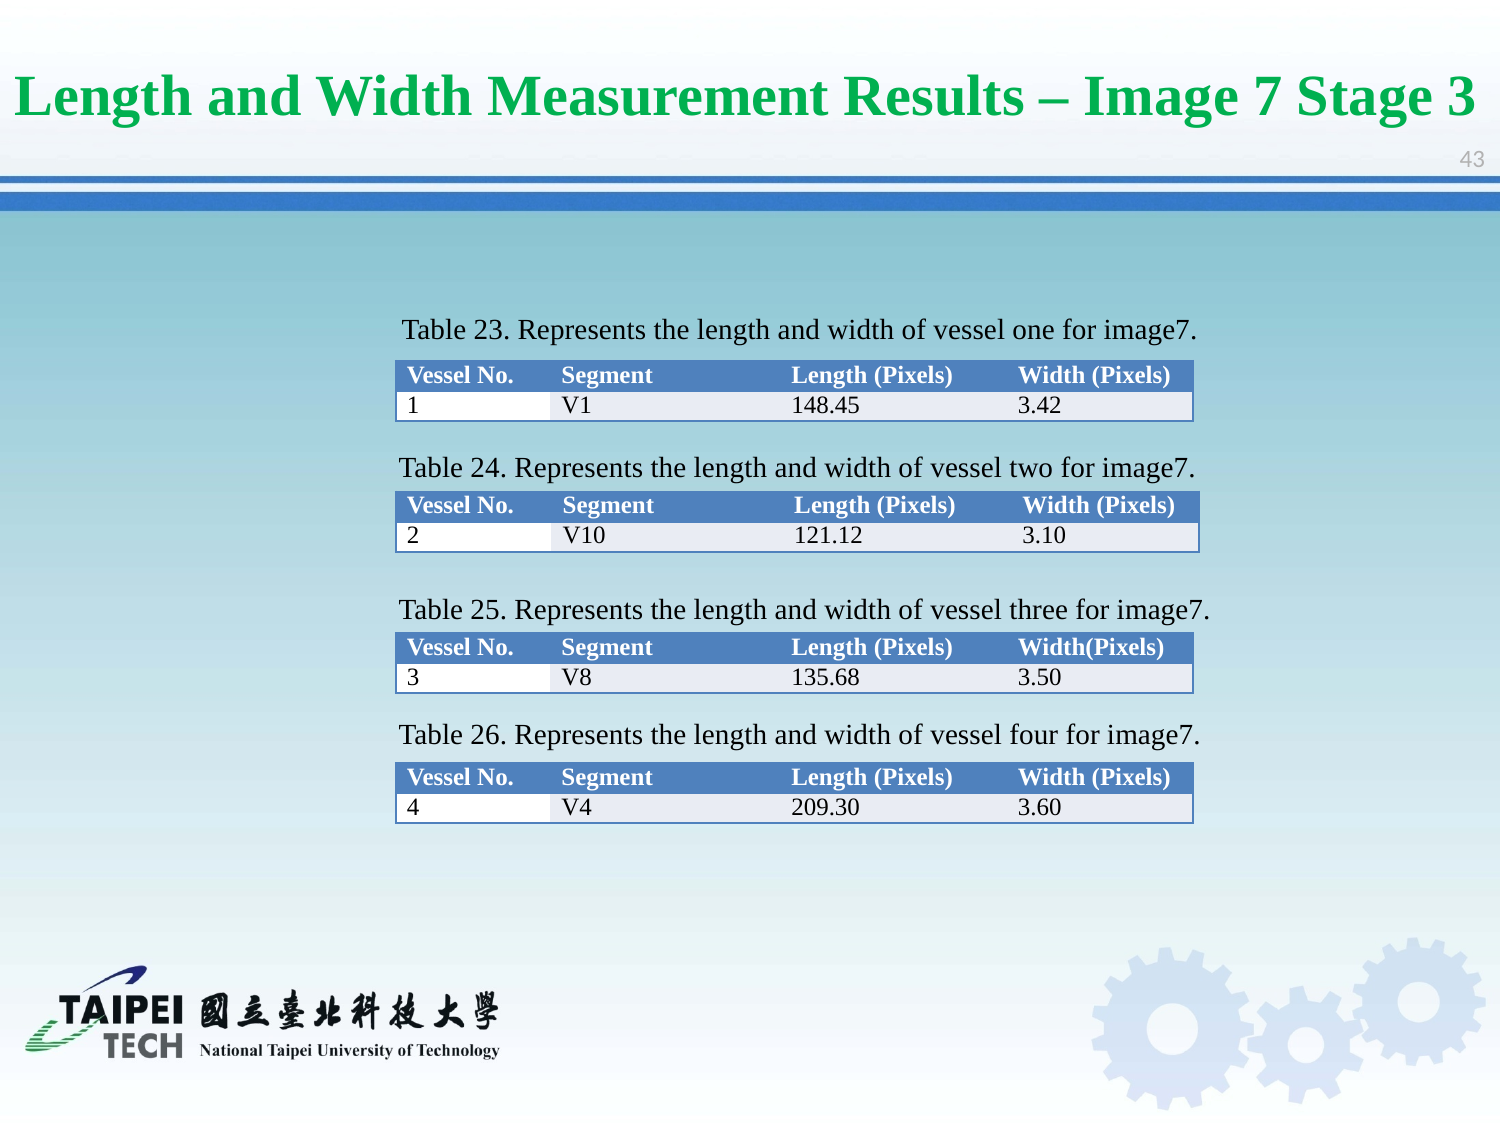

Length and Width Measurement Results – Image 7 Stage 3
43
Table 23. Represents the length and width of vessel one for image7.
| Vessel No. | Segment | Length (Pixels) | Width (Pixels) |
| --- | --- | --- | --- |
| 1 | V1 | 148.45 | 3.42 |
Table 24. Represents the length and width of vessel two for image7.
| Vessel No. | Segment | Length (Pixels) | Width (Pixels) |
| --- | --- | --- | --- |
| 2 | V10 | 121.12 | 3.10 |
Table 25. Represents the length and width of vessel three for image7.
| Vessel No. | Segment | Length (Pixels) | Width(Pixels) |
| --- | --- | --- | --- |
| 3 | V8 | 135.68 | 3.50 |
Table 26. Represents the length and width of vessel four for image7.
| Vessel No. | Segment | Length (Pixels) | Width (Pixels) |
| --- | --- | --- | --- |
| 4 | V4 | 209.30 | 3.60 |